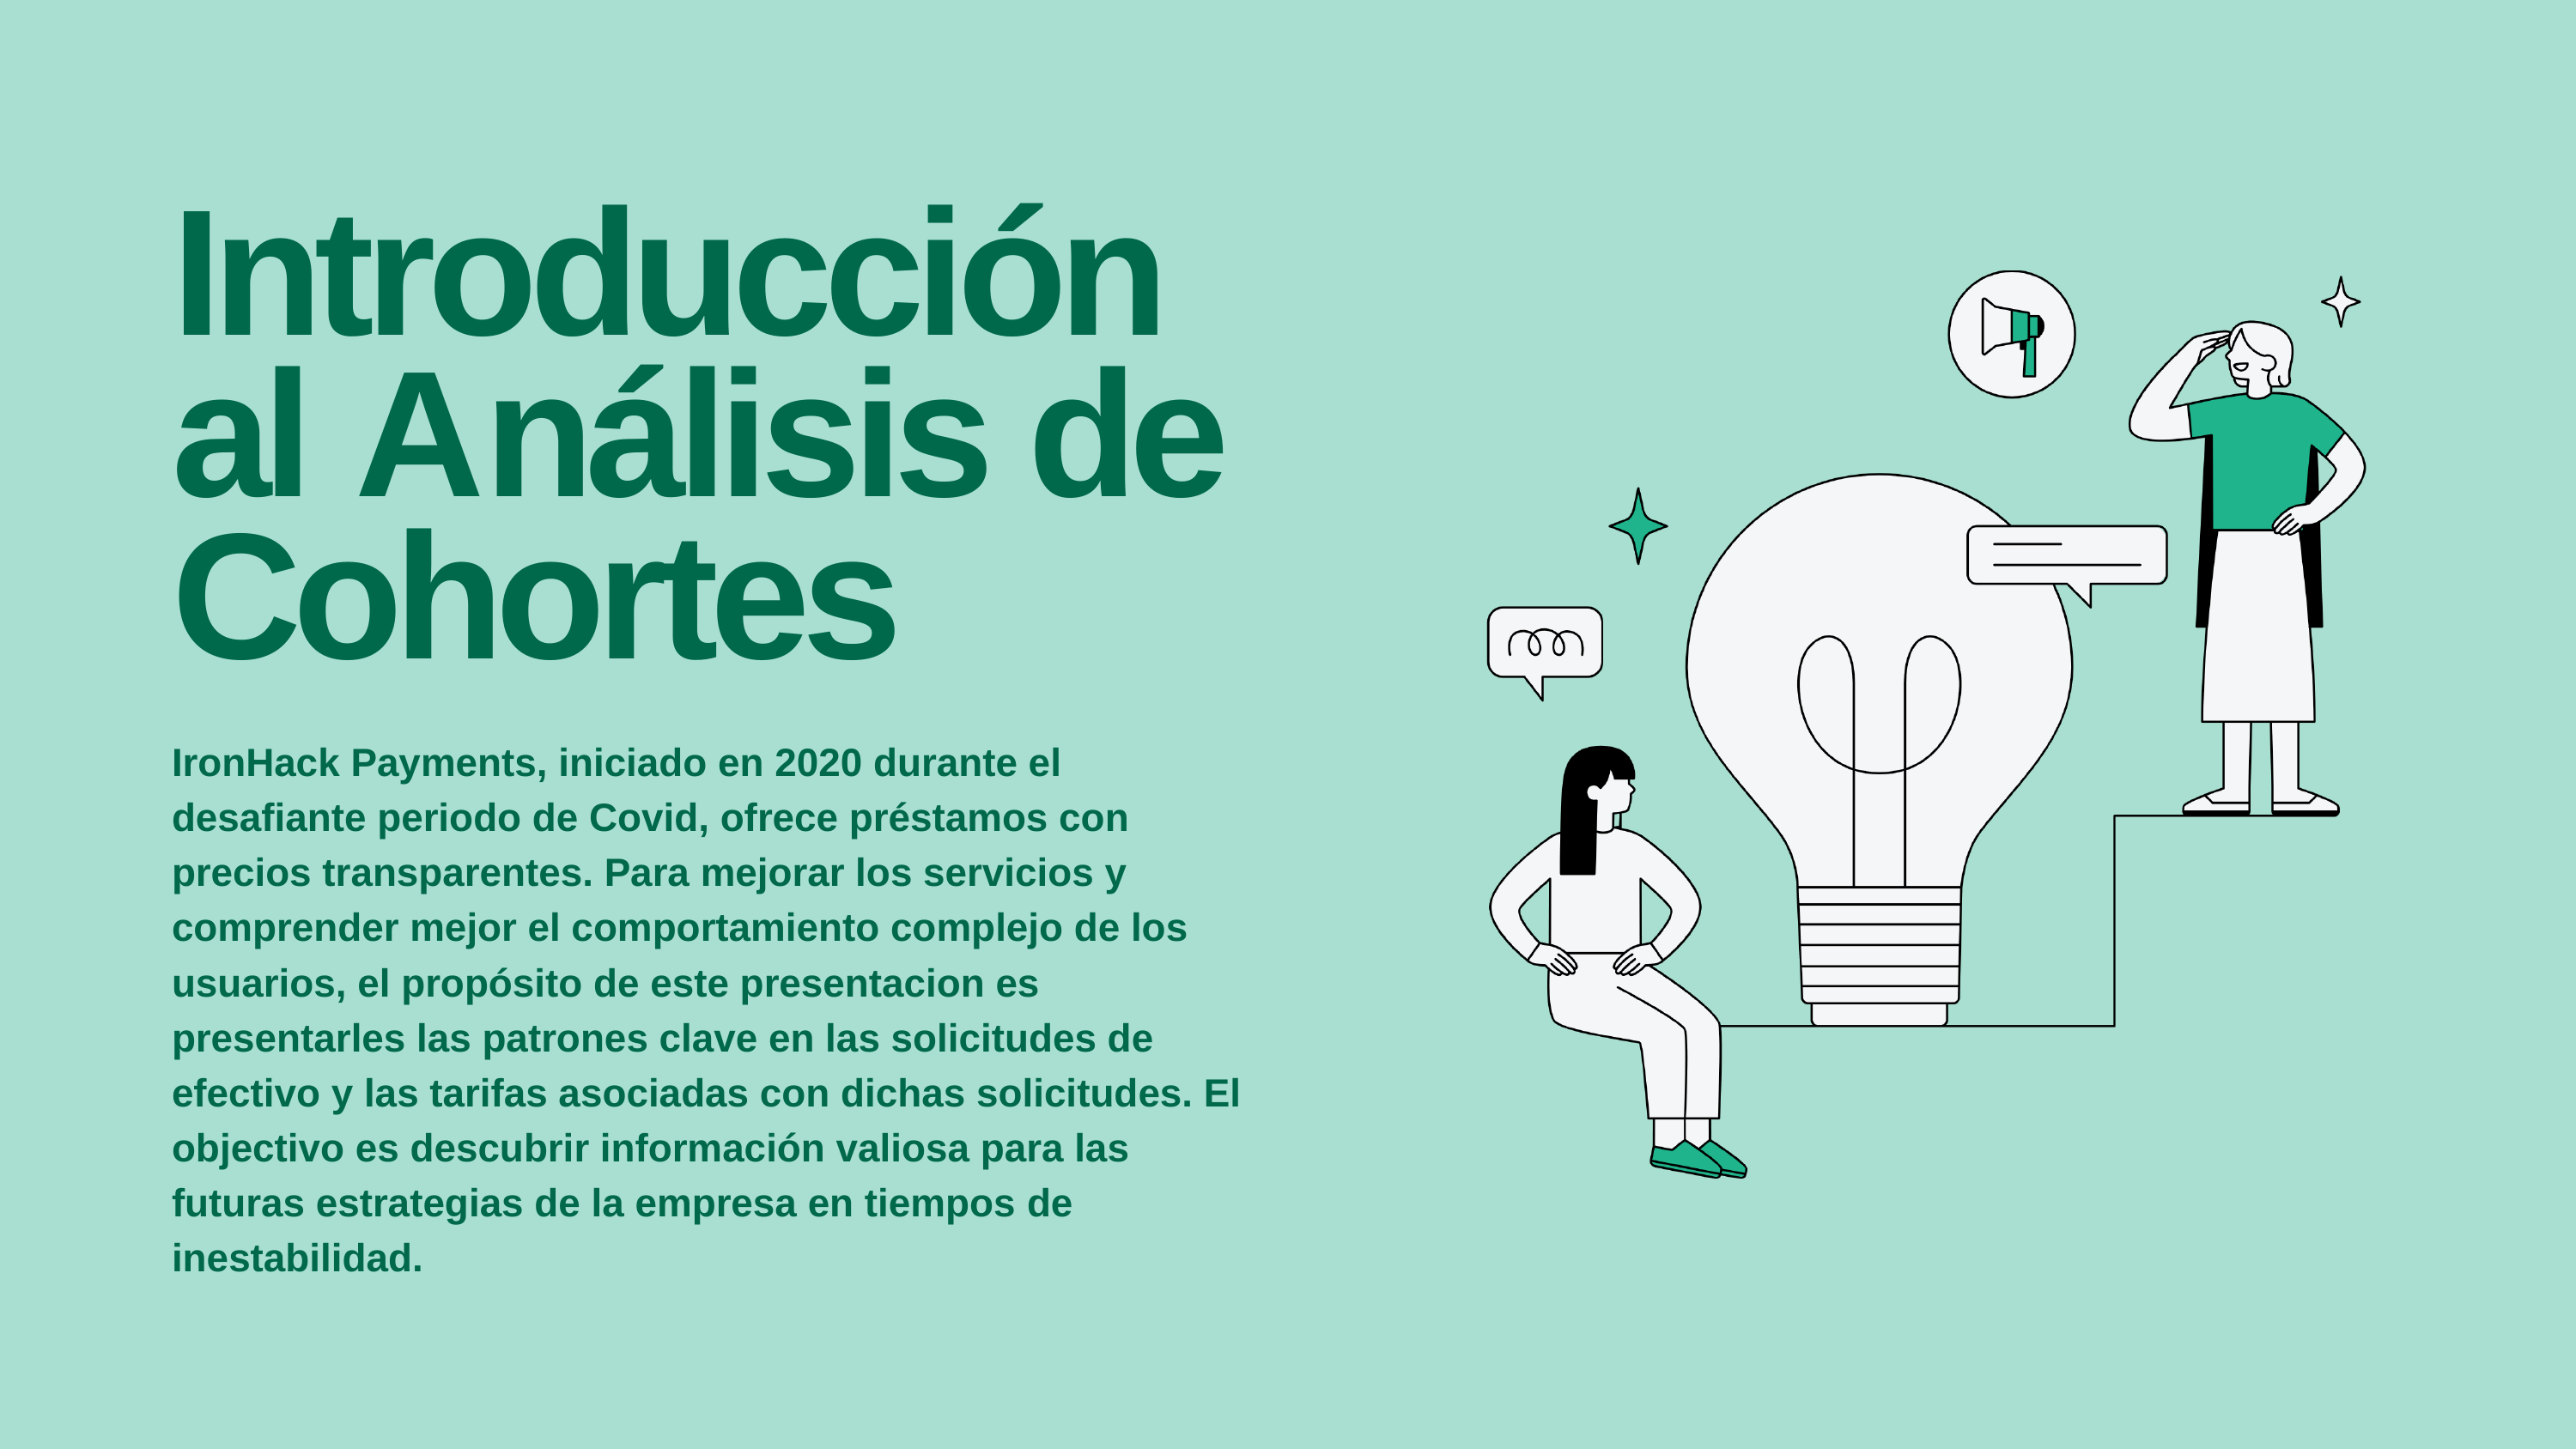

Introducción al Análisis de Cohortes

IronHack Payments, iniciado en 2020 durante el desafiante periodo de Covid, ofrece préstamos con precios transparentes. Para mejorar los servicios y comprender mejor el comportamiento complejo de los usuarios, el propósito de este presentacion es presentarles las patrones clave en las solicitudes de efectivo y las tarifas asociadas con dichas solicitudes. El objectivo es descubrir información valiosa para las futuras estrategias de la empresa en tiempos de inestabilidad.